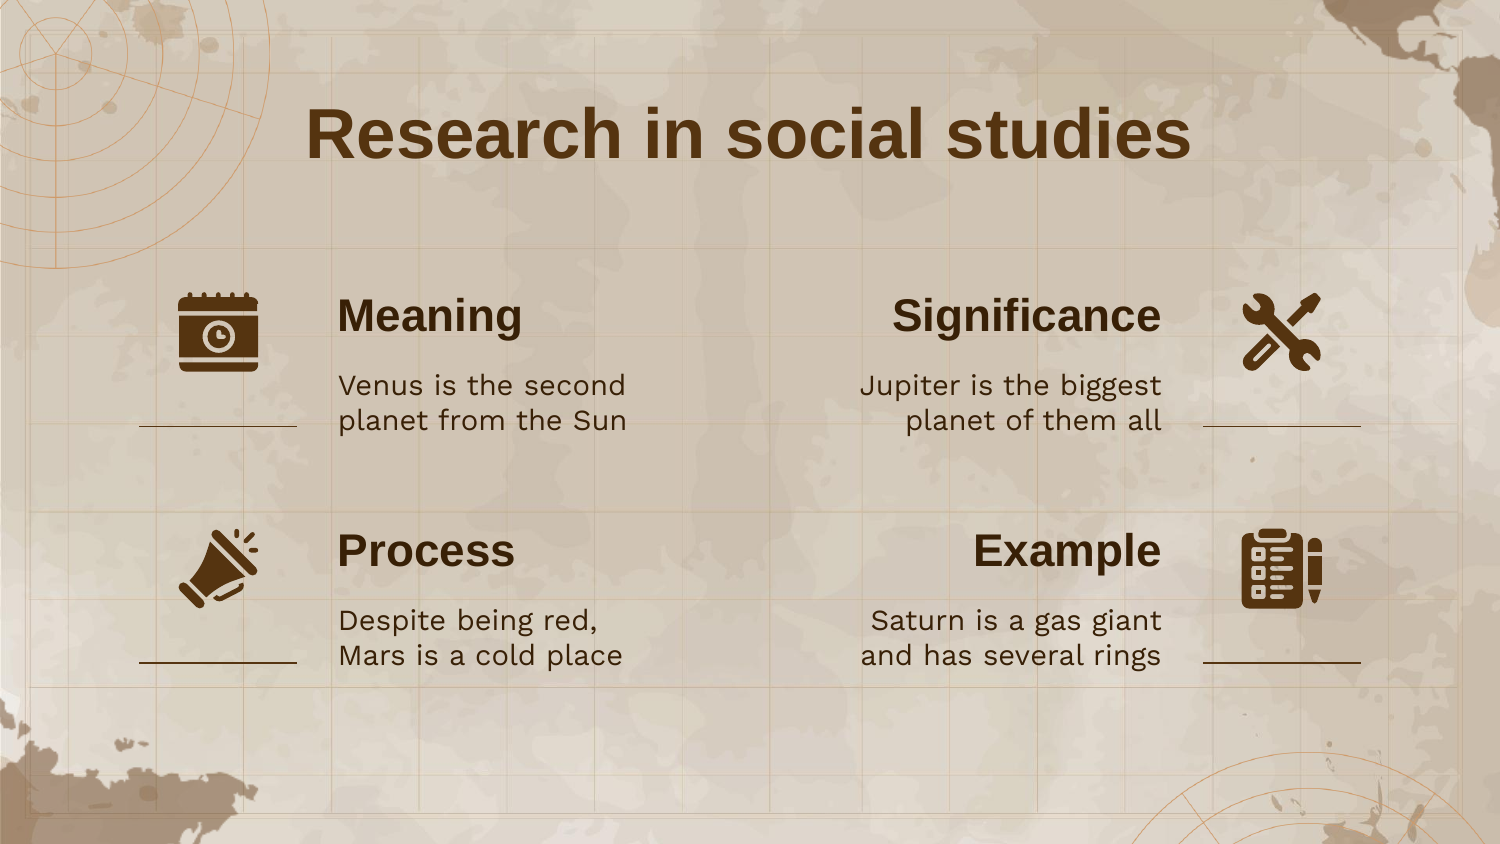

# Research in social studies
Meaning
Significance

Venus is the second planet from the Sun
Jupiter is the biggest planet of them all
Process
Example

Despite being red, Mars is a cold place
Saturn is a gas giant and has several rings